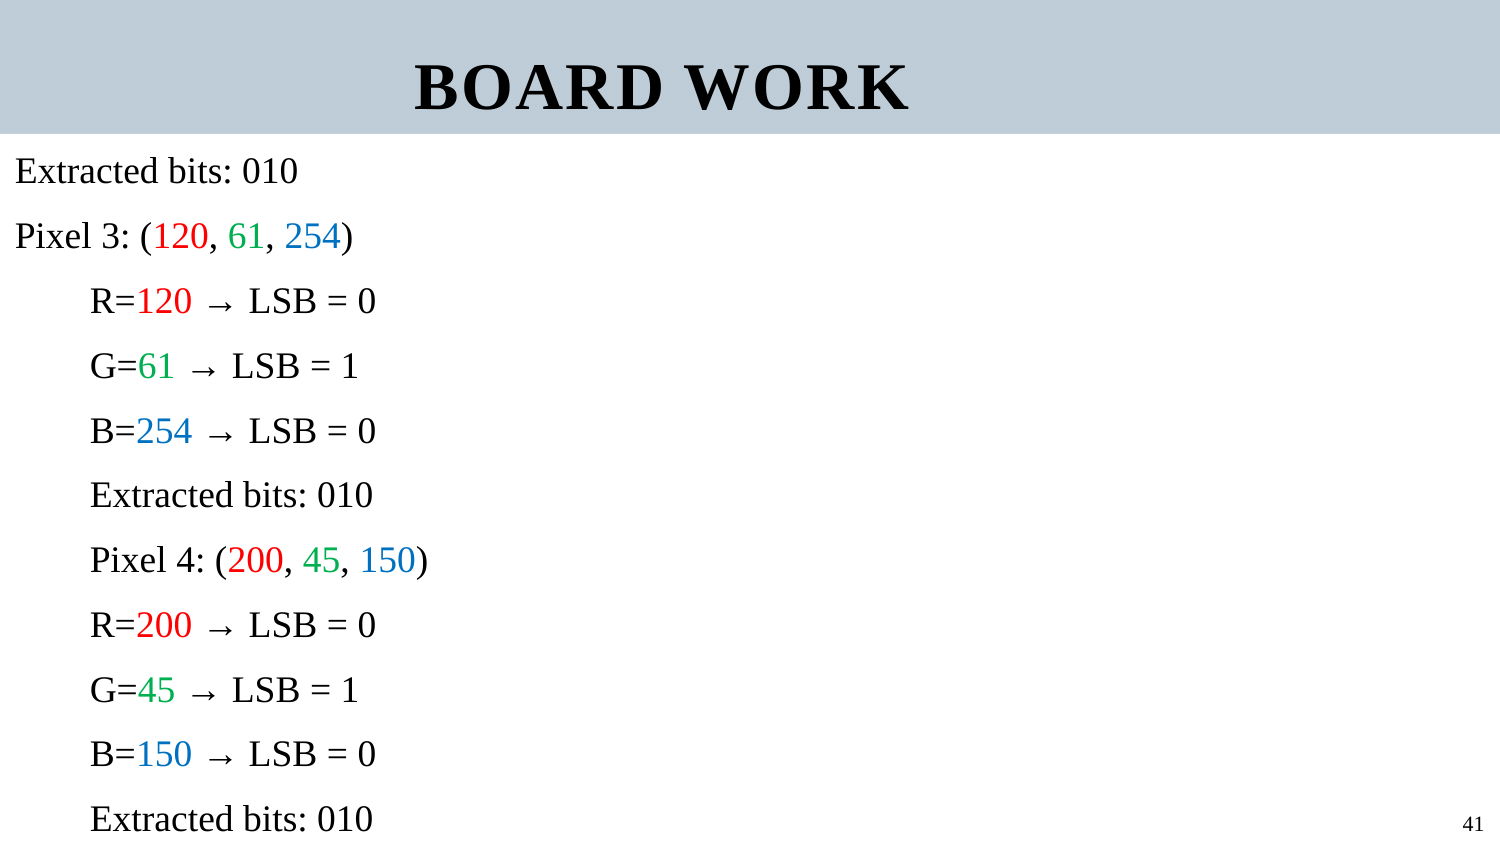

BOARD WORK
Extracted bits: 010
Pixel 3: (120, 61, 254)
R=120 → LSB = 0
G=61 → LSB = 1
B=254 → LSB = 0
Extracted bits: 010
Pixel 4: (200, 45, 150)
R=200 → LSB = 0
G=45 → LSB = 1
B=150 → LSB = 0
Extracted bits: 010

41